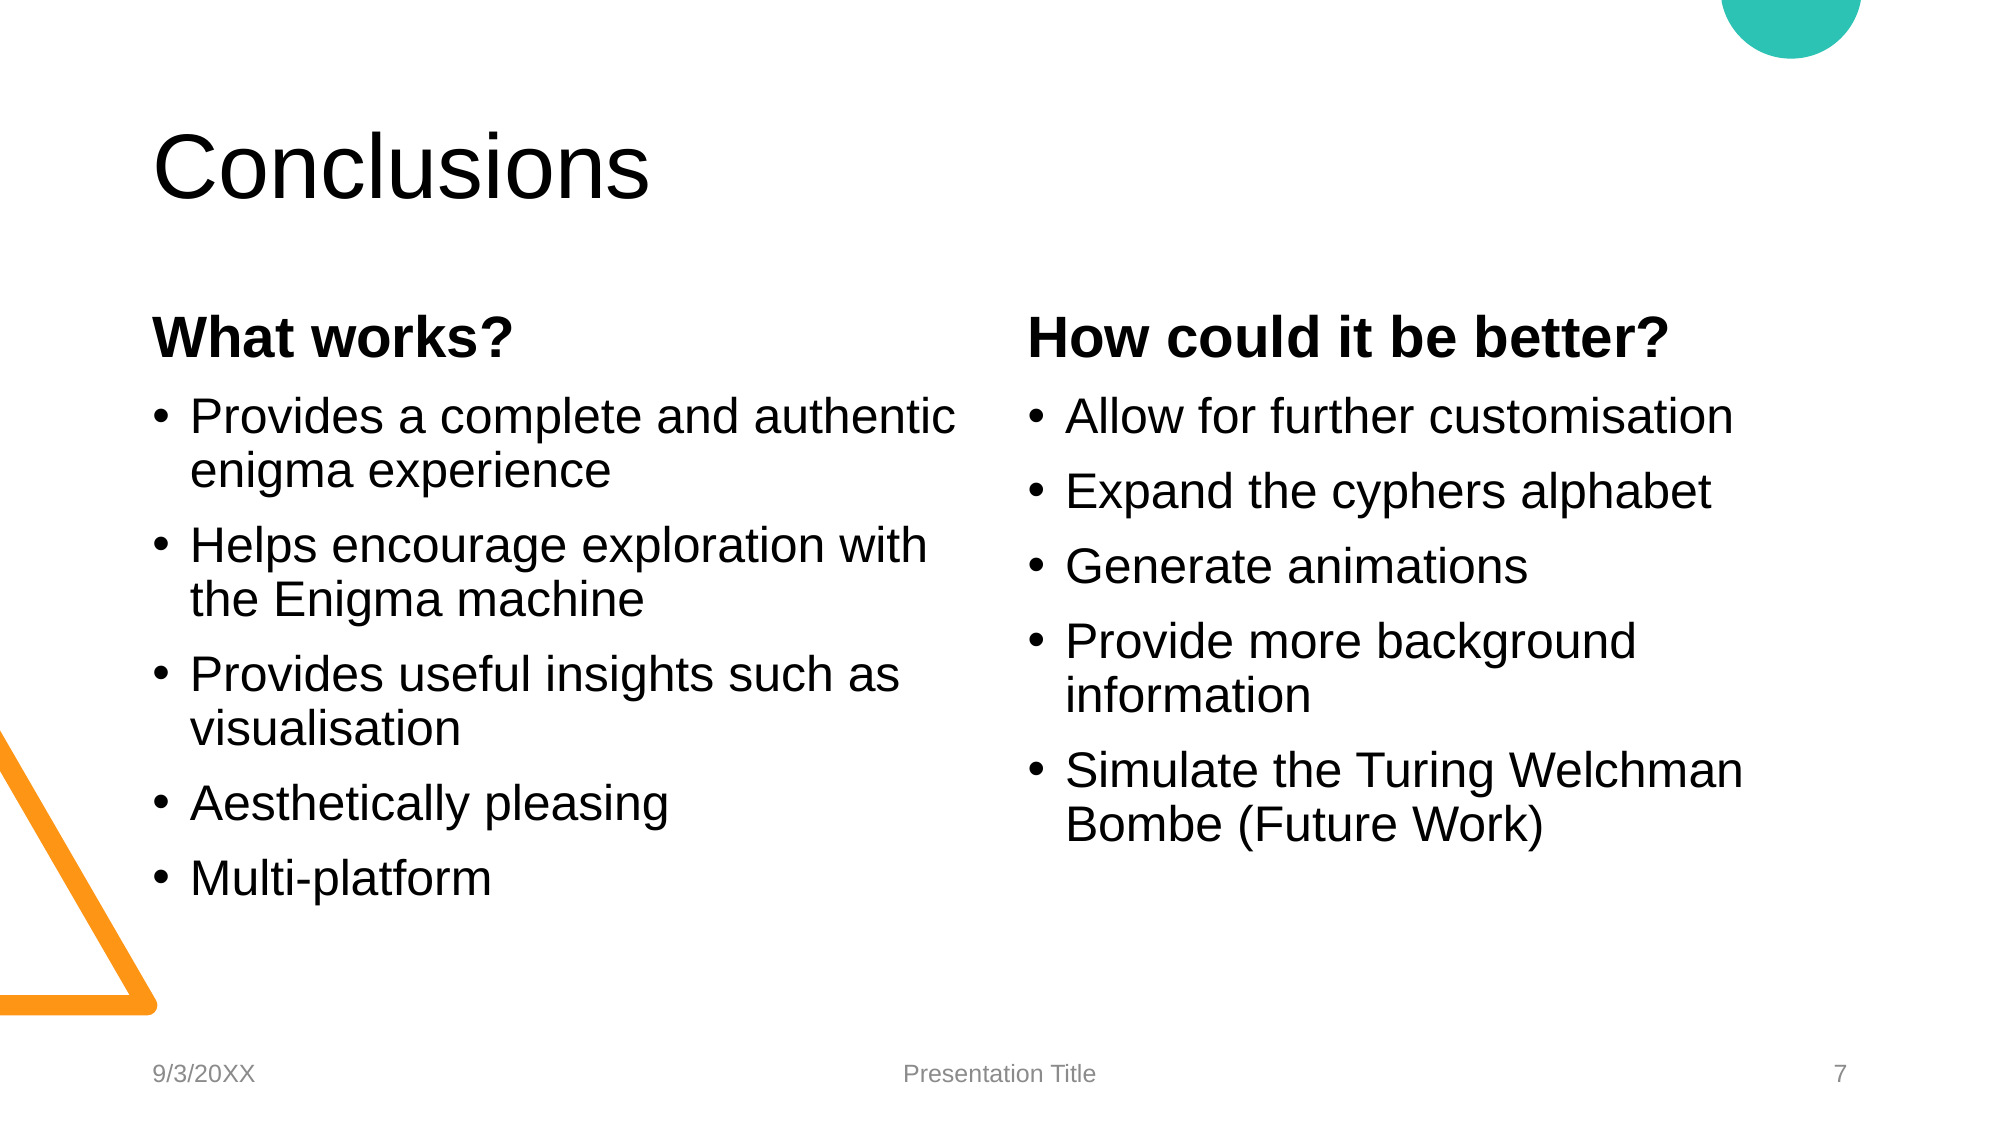

# Conclusions
What works?
Provides a complete and authentic enigma experience
Helps encourage exploration with the Enigma machine
Provides useful insights such as visualisation
Aesthetically pleasing
Multi-platform
How could it be better?
Allow for further customisation
Expand the cyphers alphabet
Generate animations
Provide more background information
Simulate the Turing Welchman Bombe (Future Work)
9/3/20XX
Presentation Title
7